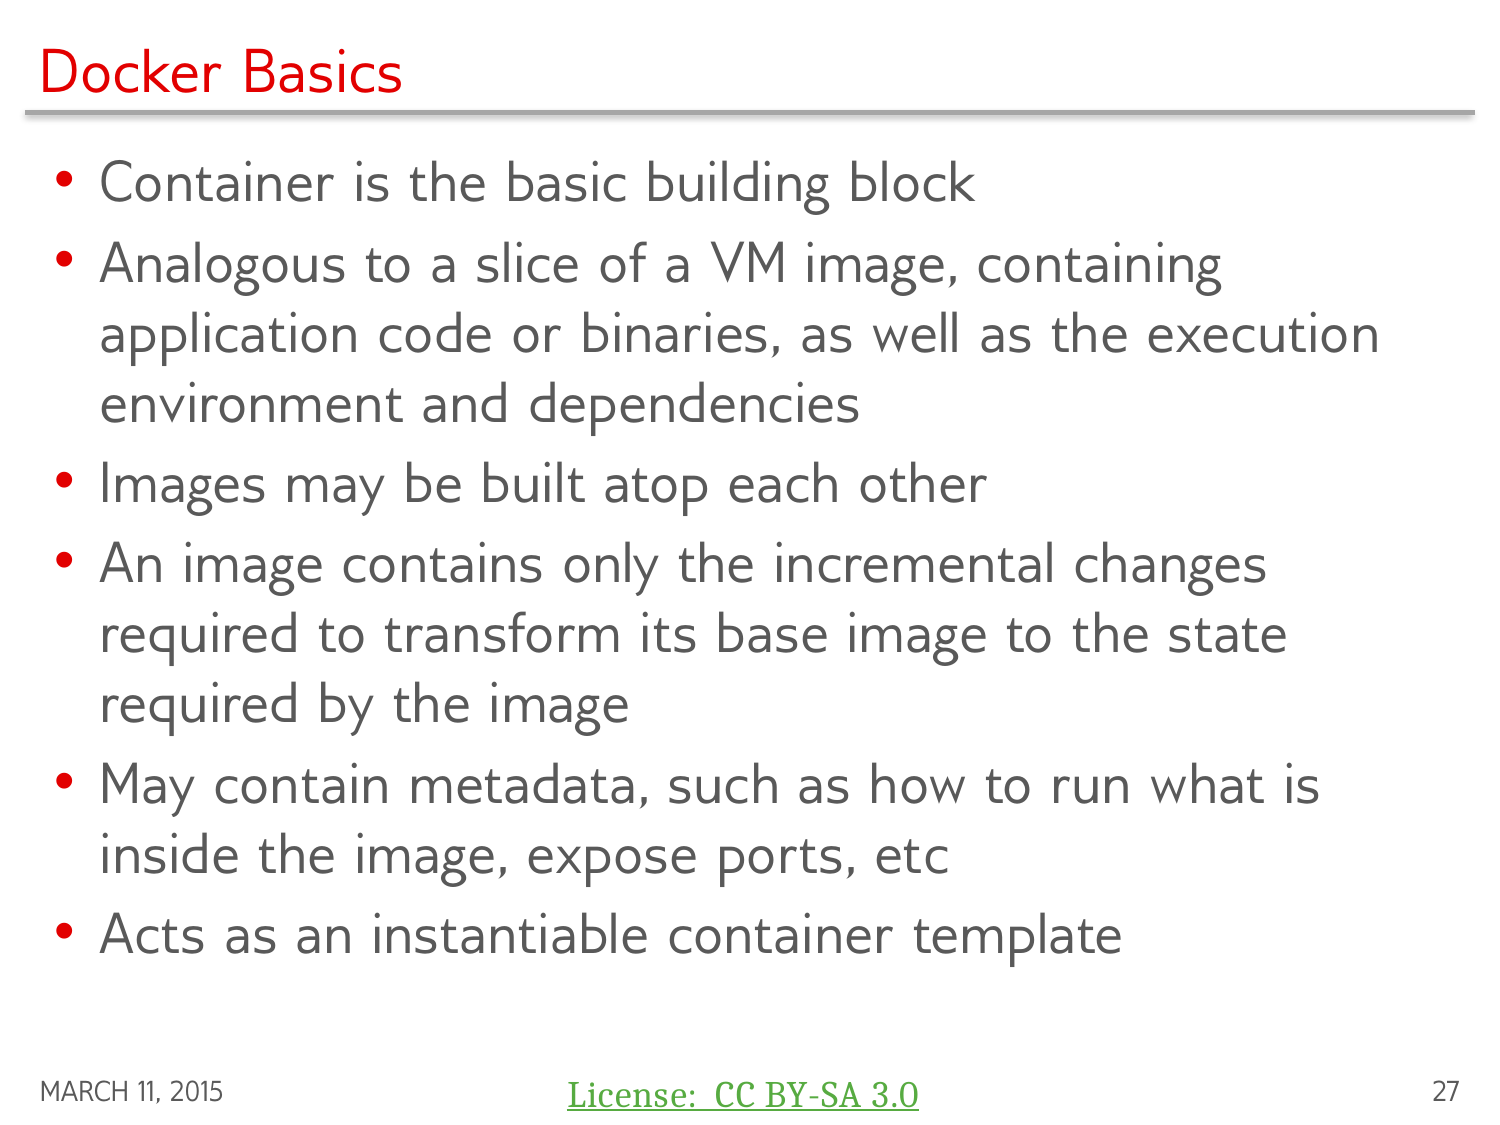

# Docker Basics
Container is the basic building block
Analogous to a slice of a VM image, containing application code or binaries, as well as the execution environment and dependencies
Images may be built atop each other
An image contains only the incremental changes required to transform its base image to the state required by the image
May contain metadata, such as how to run what is inside the image, expose ports, etc
Acts as an instantiable container template

March 11, 2015
27